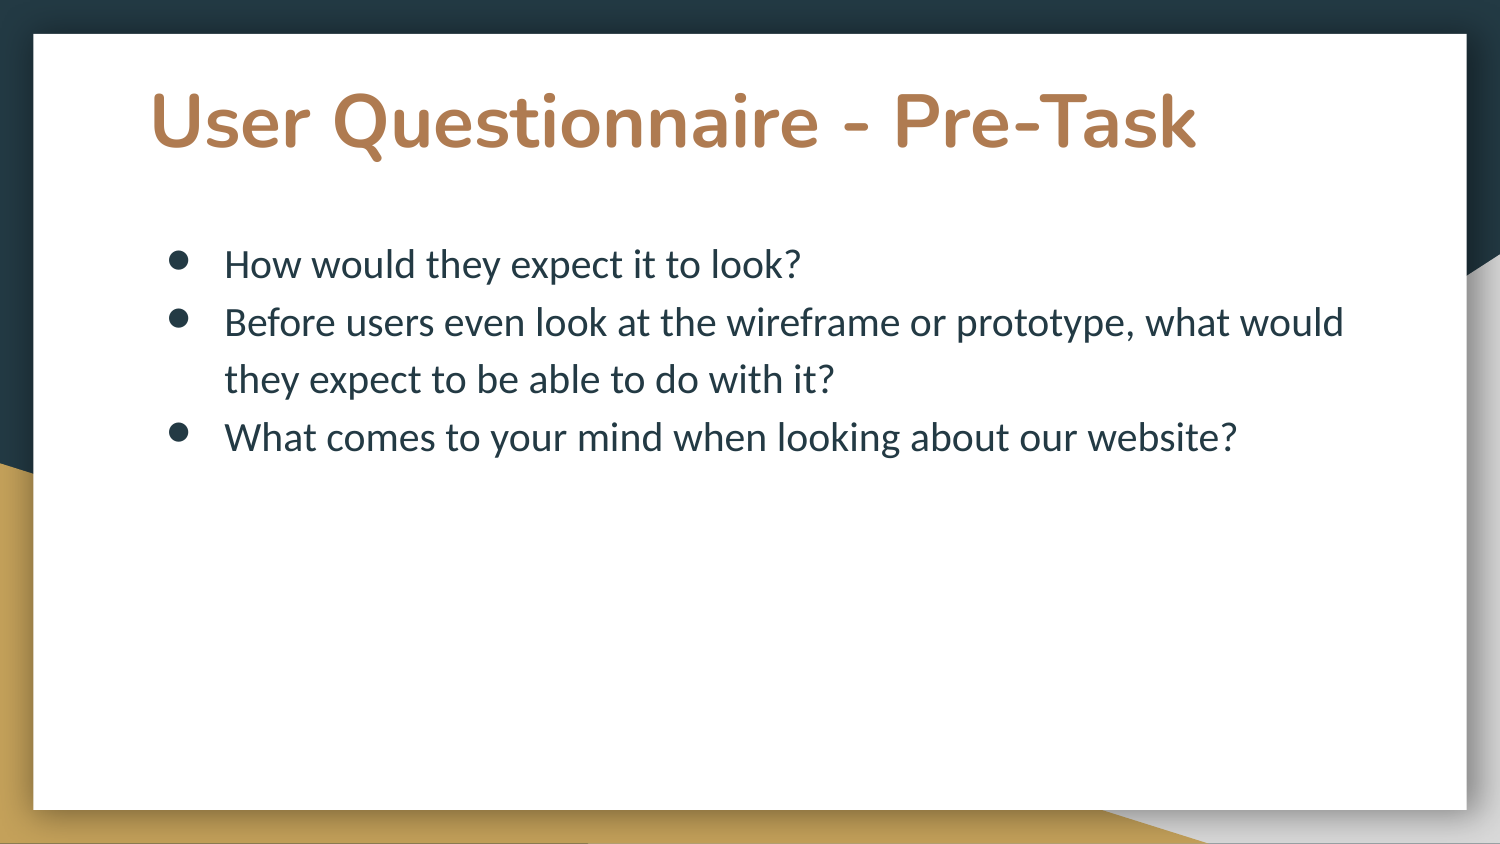

# User Questionnaire - Pre-Task
How would they expect it to look?
Before users even look at the wireframe or prototype, what would they expect to be able to do with it?
What comes to your mind when looking about our website?